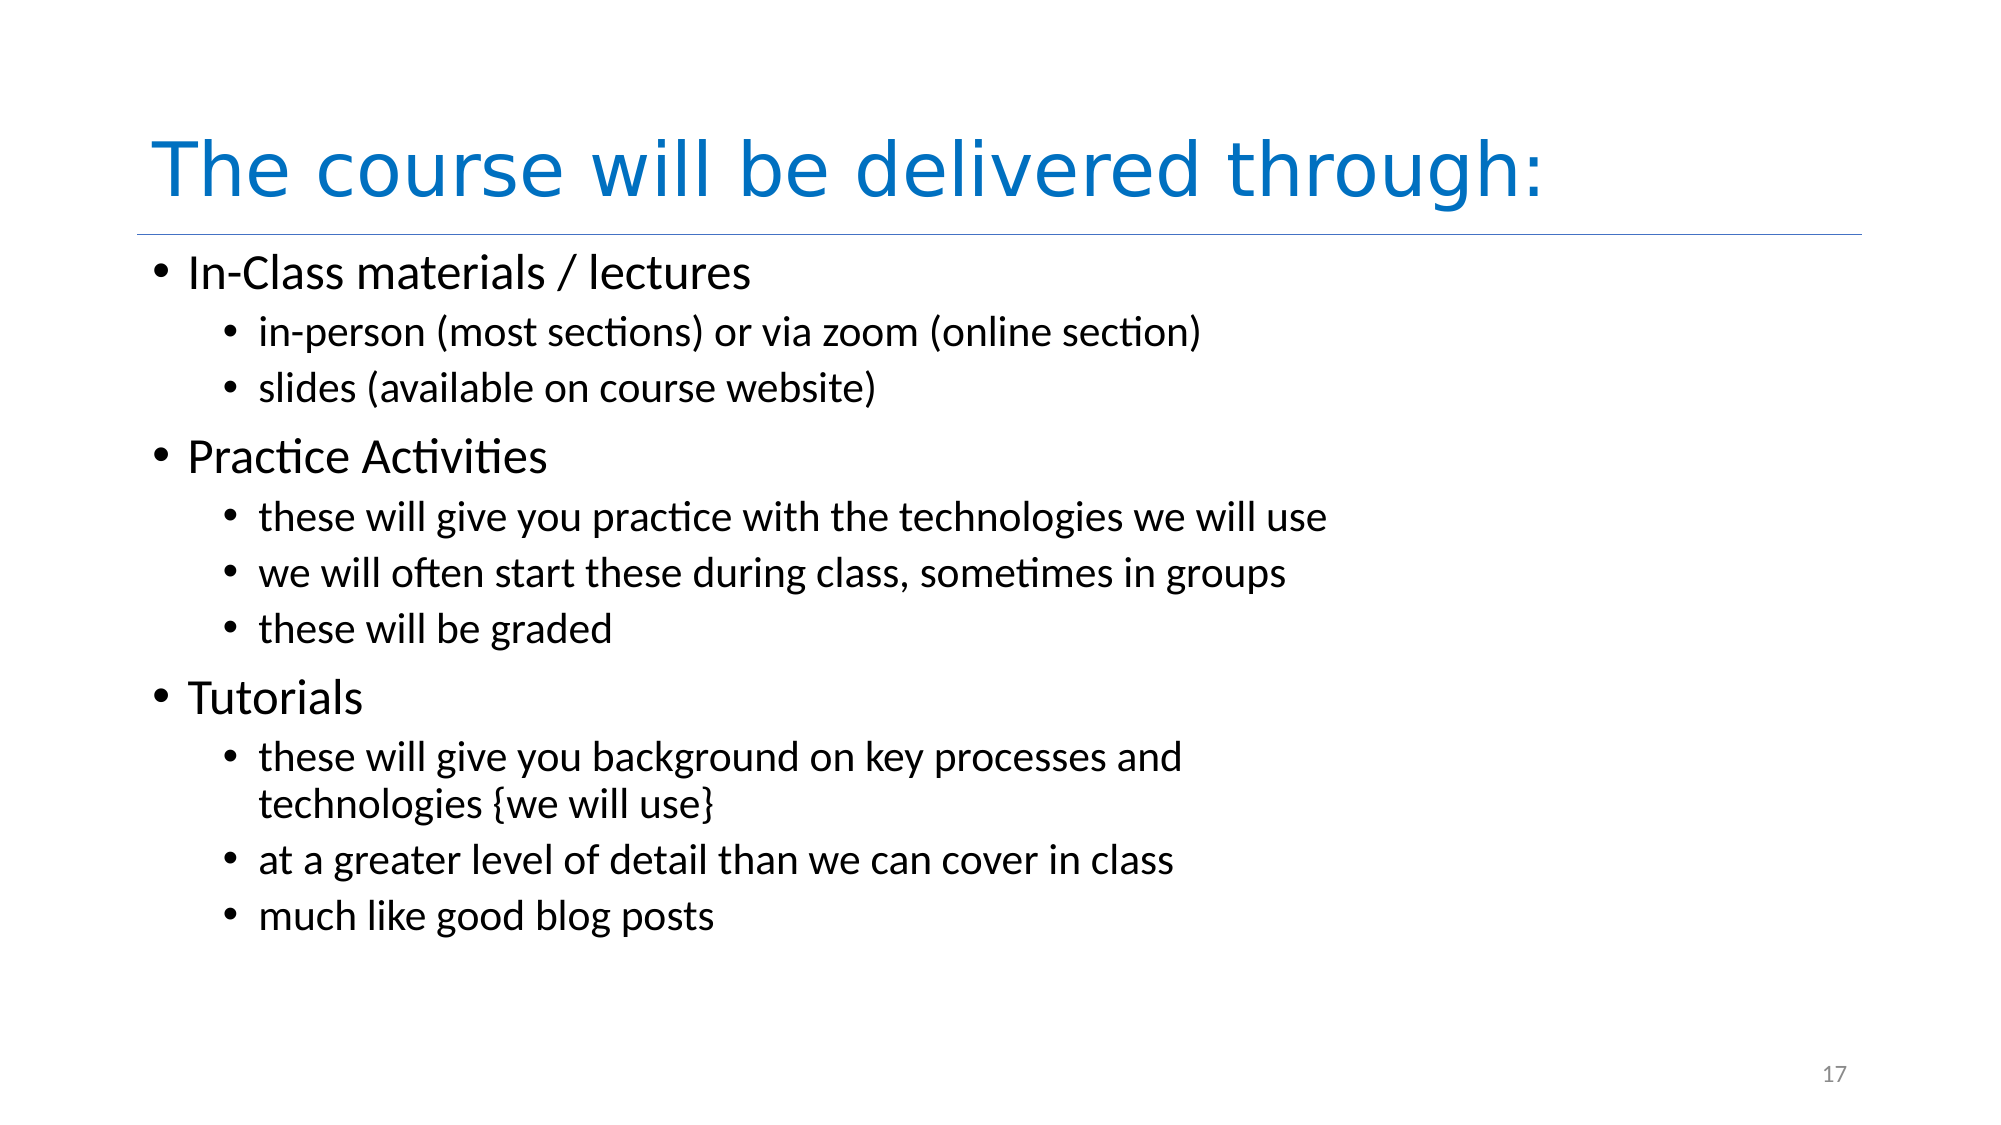

# The course will be delivered through:
In-Class materials / lectures
in-person (most sections) or via zoom (online section)
slides (available on course website)
Practice Activities
these will give you practice with the technologies we will use
we will often start these during class, sometimes in groups
these will be graded
Tutorials
these will give you background on key processes and technologies {we will use}
at a greater level of detail than we can cover in class
much like good blog posts

17